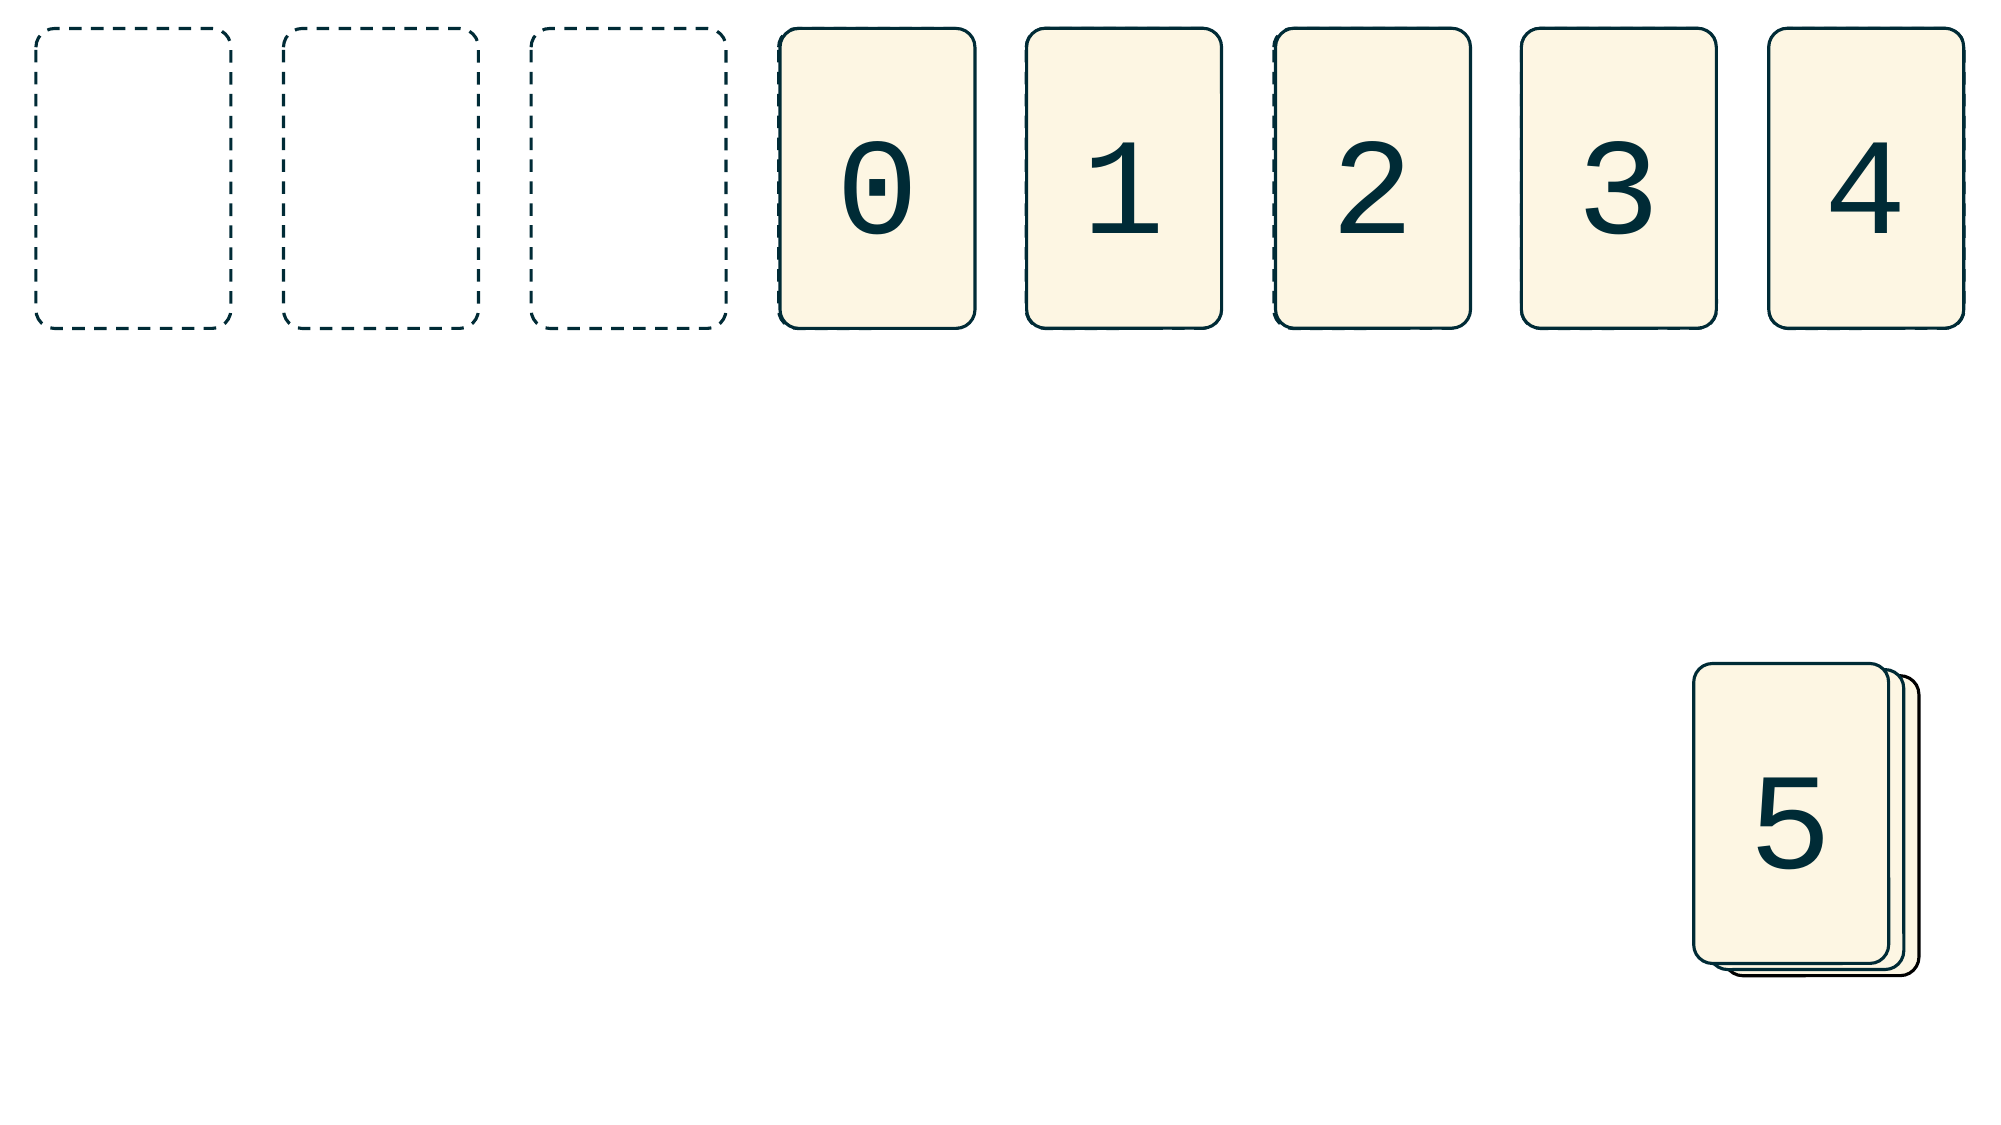

1
2
3
4
0
5
6
7